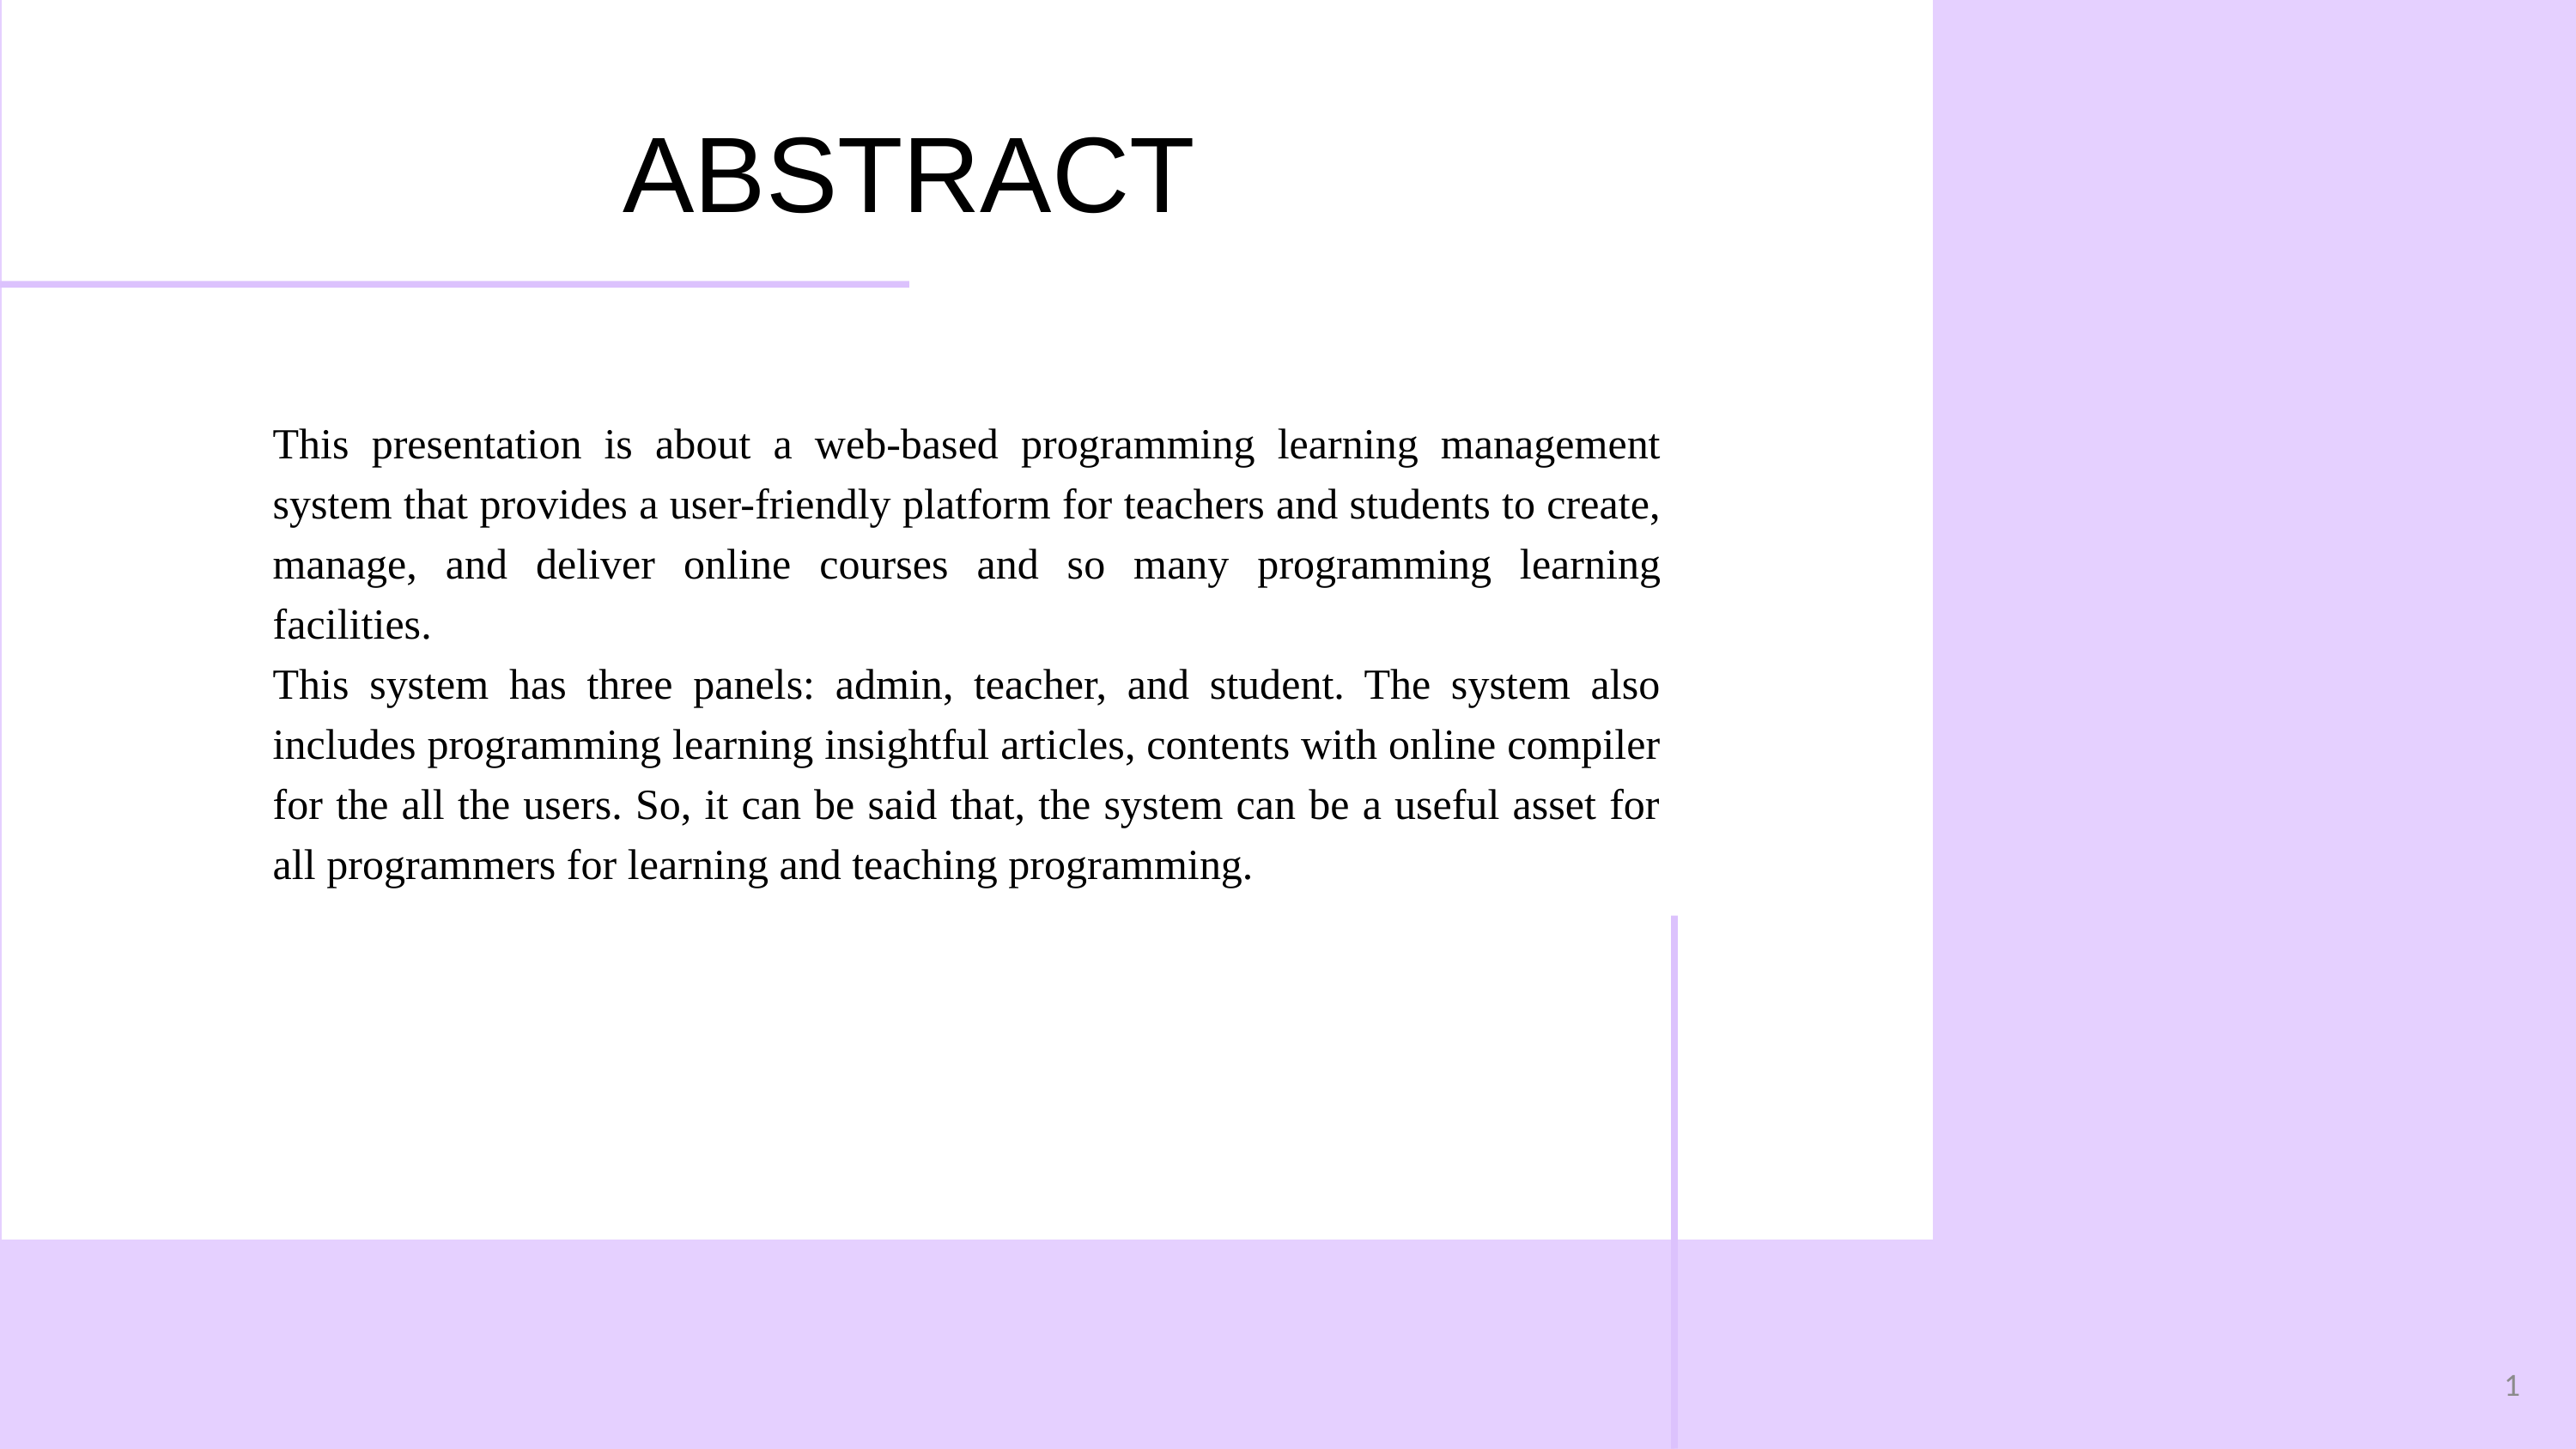

ABSTRACT

This presentation is about a web-based programming learning management system that provides a user-friendly platform for teachers and students to create, manage, and deliver online courses and so many programming learning facilities.
This system has three panels: admin, teacher, and student. The system also includes programming learning insightful articles, contents with online compiler for the all the users. So, it can be said that, the system can be a useful asset for all programmers for learning and teaching programming.

1